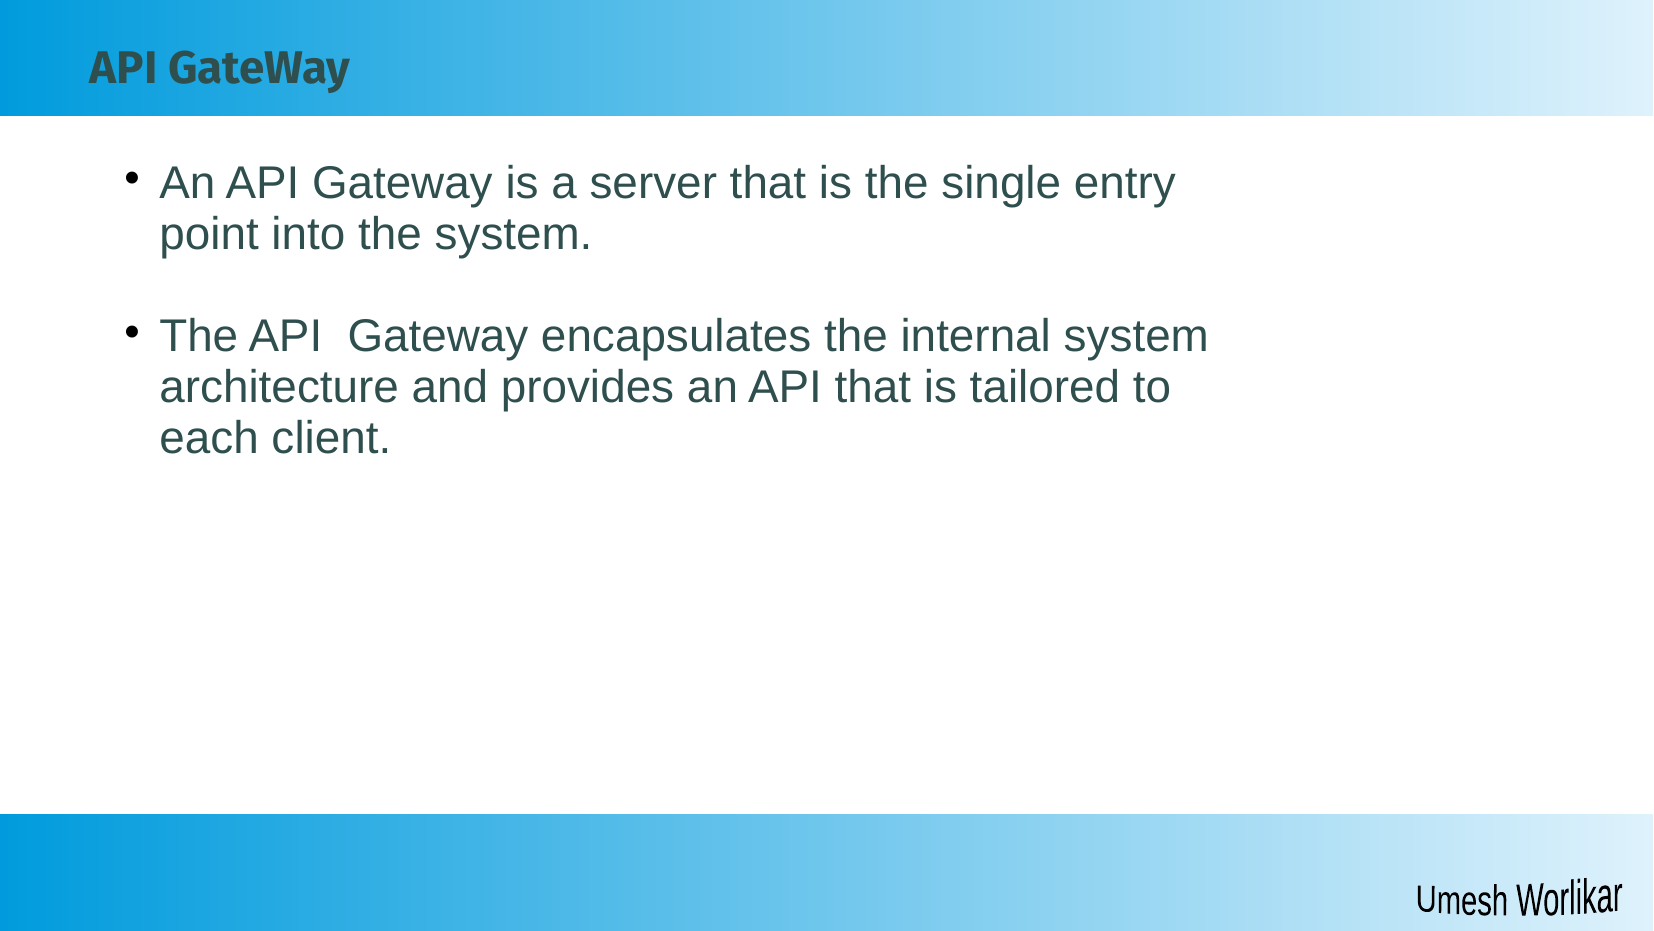

API GateWay
An API Gateway is a server that is the single entry point into the system.

The API  Gateway encapsulates the internal system architecture and provides an API that is tailored to each client.

Umesh Worlikar